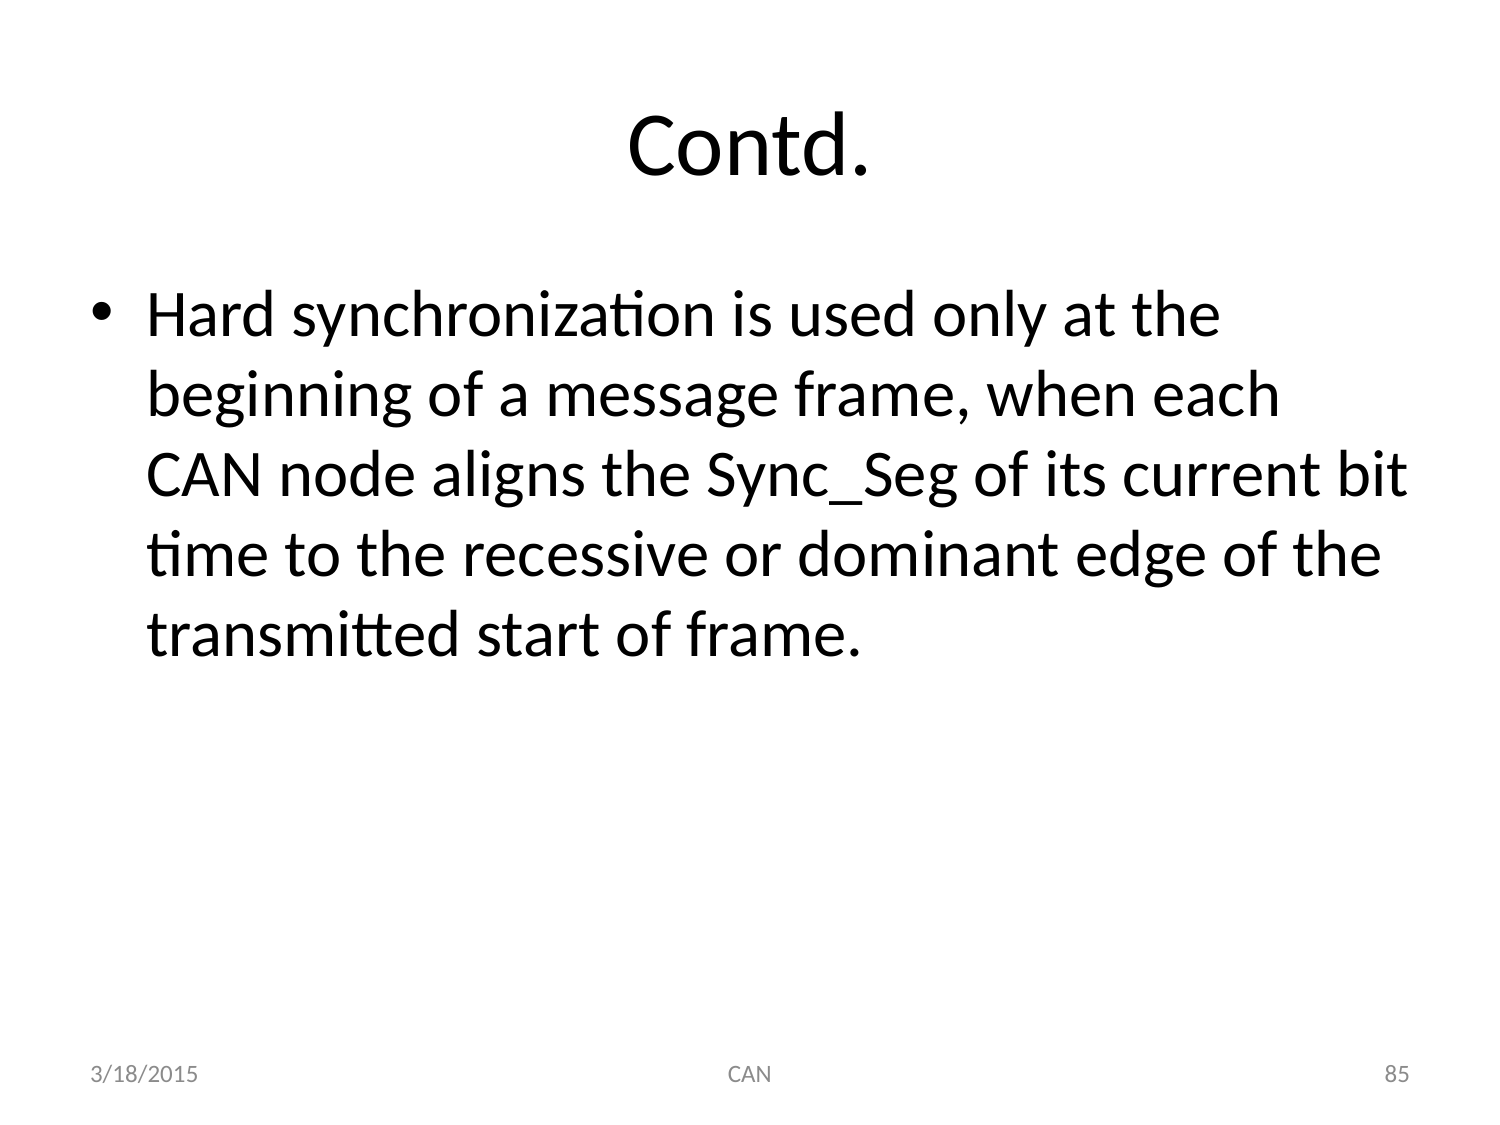

# Contd.
Hard synchronization is used only at the beginning of a message frame, when each CAN node aligns the Sync_Seg of its current bit time to the recessive or dominant edge of the transmitted start of frame.
3/18/2015
CAN
85